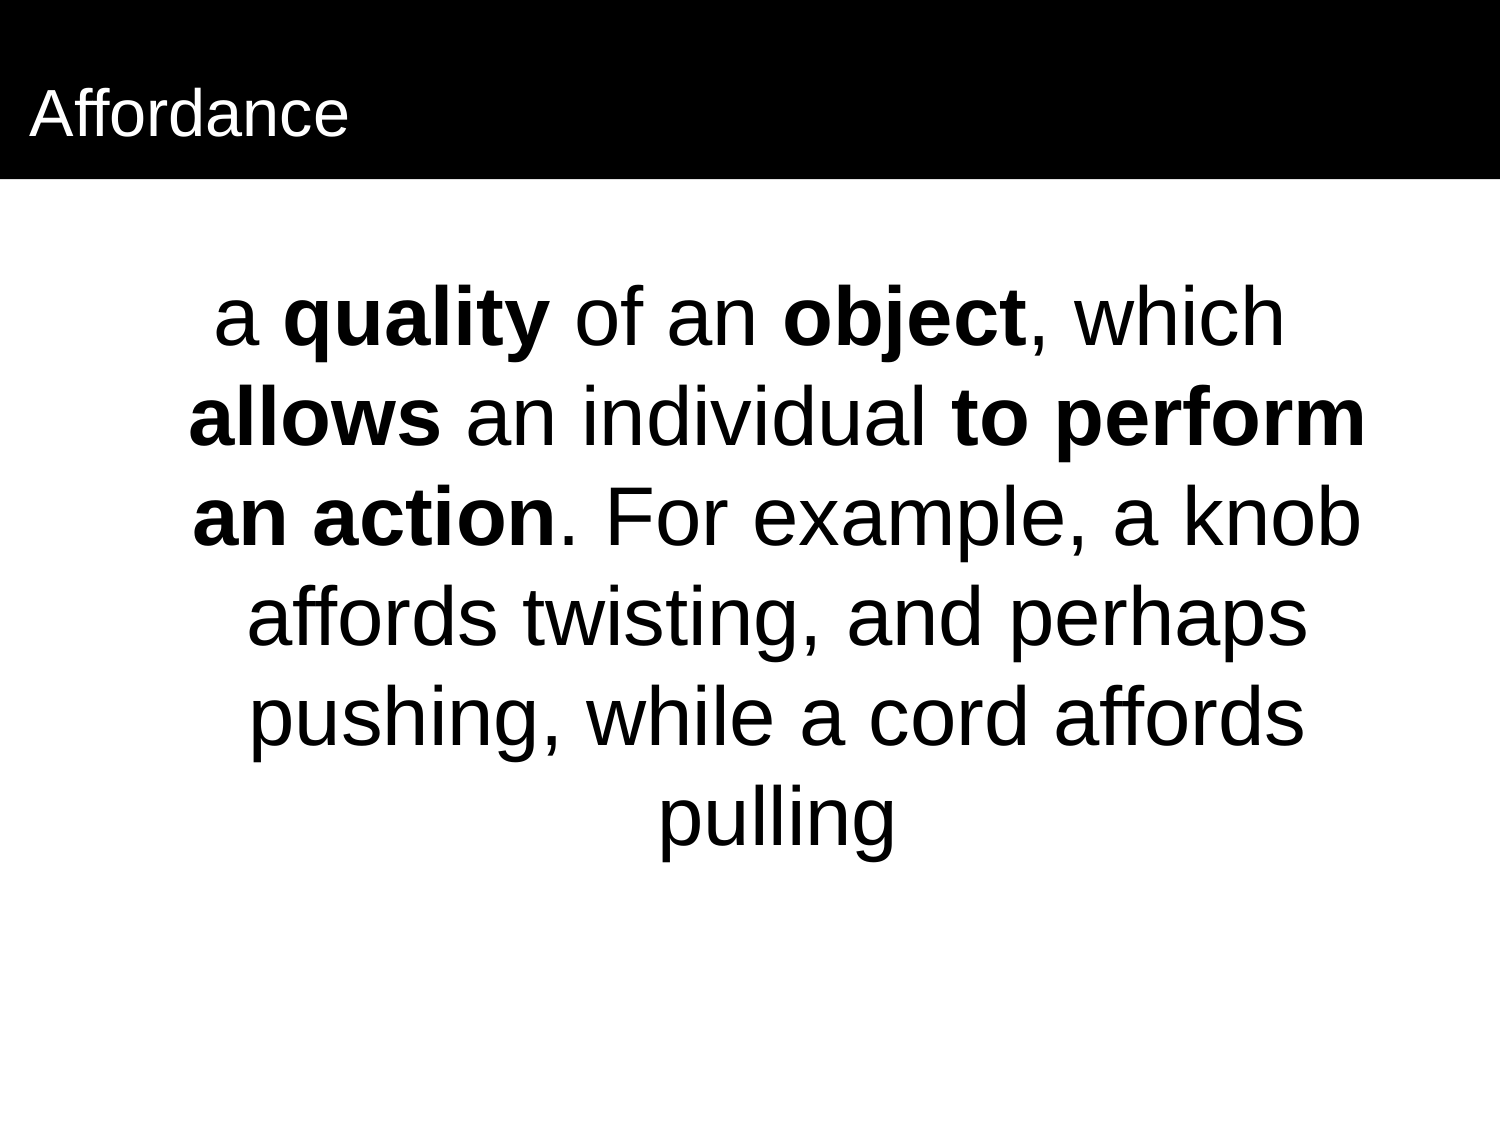

# Affordance
a quality of an object, which allows an individual to perform an action. For example, a knob affords twisting, and perhaps pushing, while a cord affords pulling